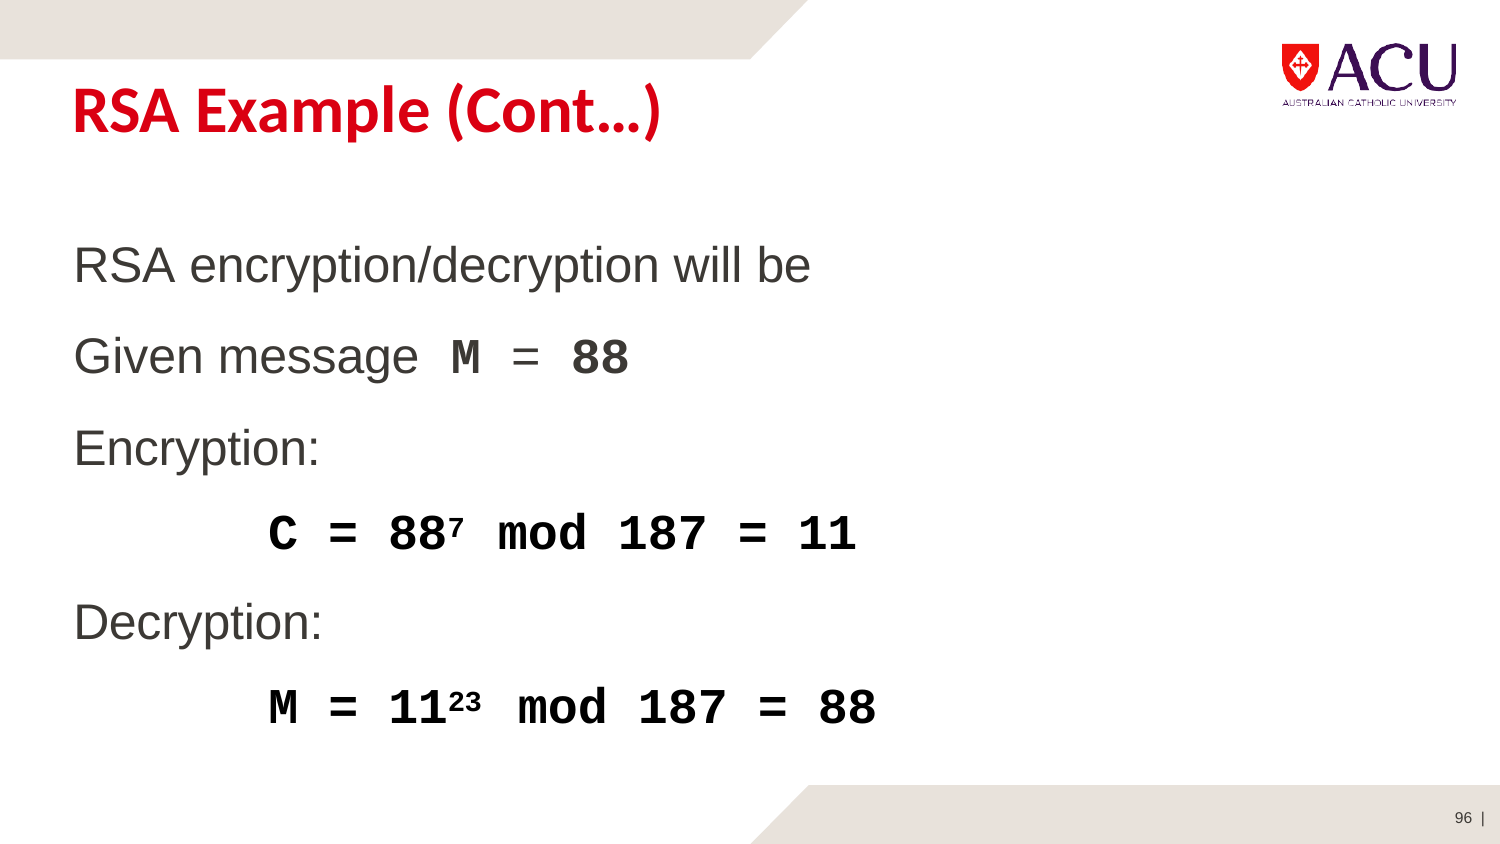

# RSA Example (Cont…)
RSA encryption/decryption will be Given message	M = 88 Encryption:
C = 887
Decryption:
M = 1123
mod 187 = 11
mod 187 = 88
96 |